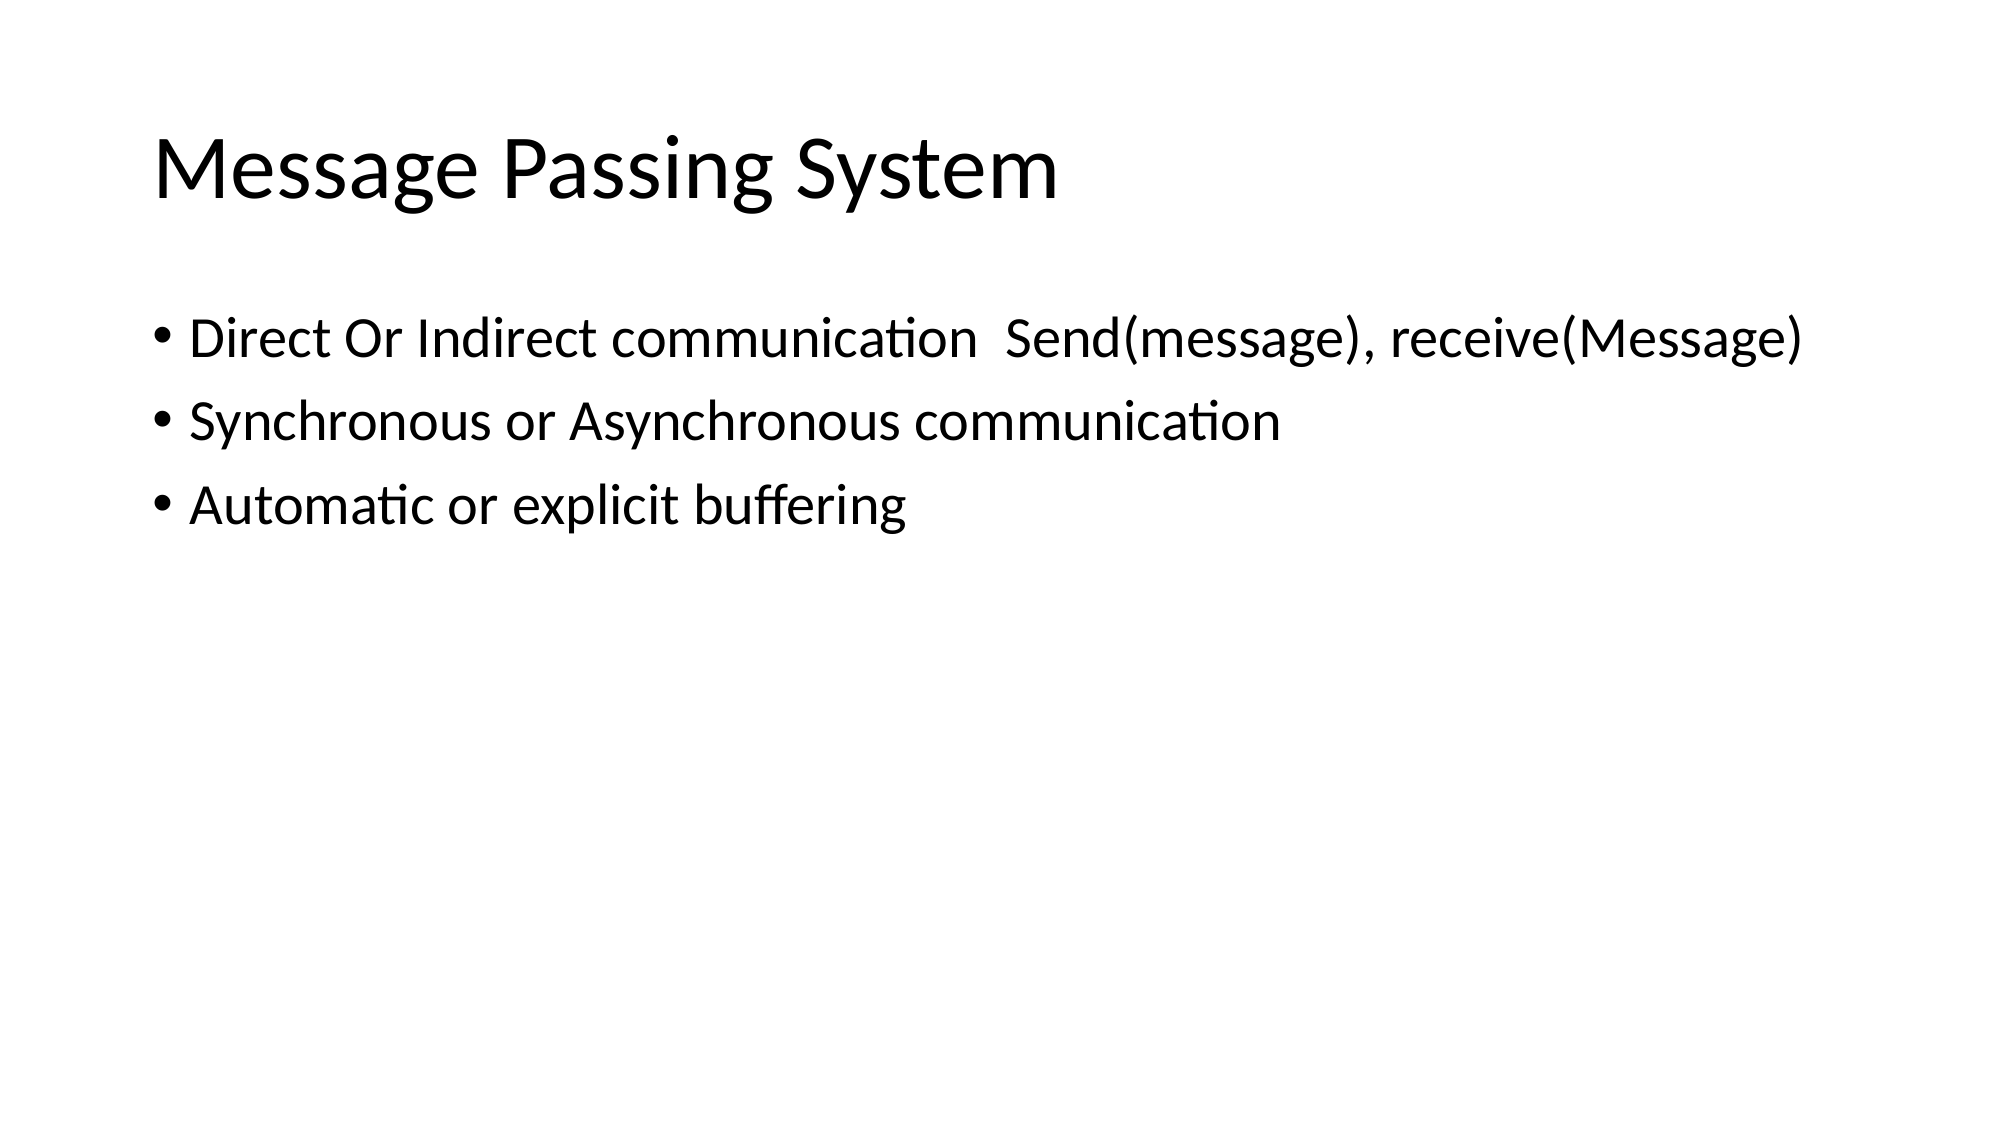

# Message Passing System
Direct Or Indirect communication  Send(message), receive(Message)
Synchronous or Asynchronous communication
Automatic or explicit buffering